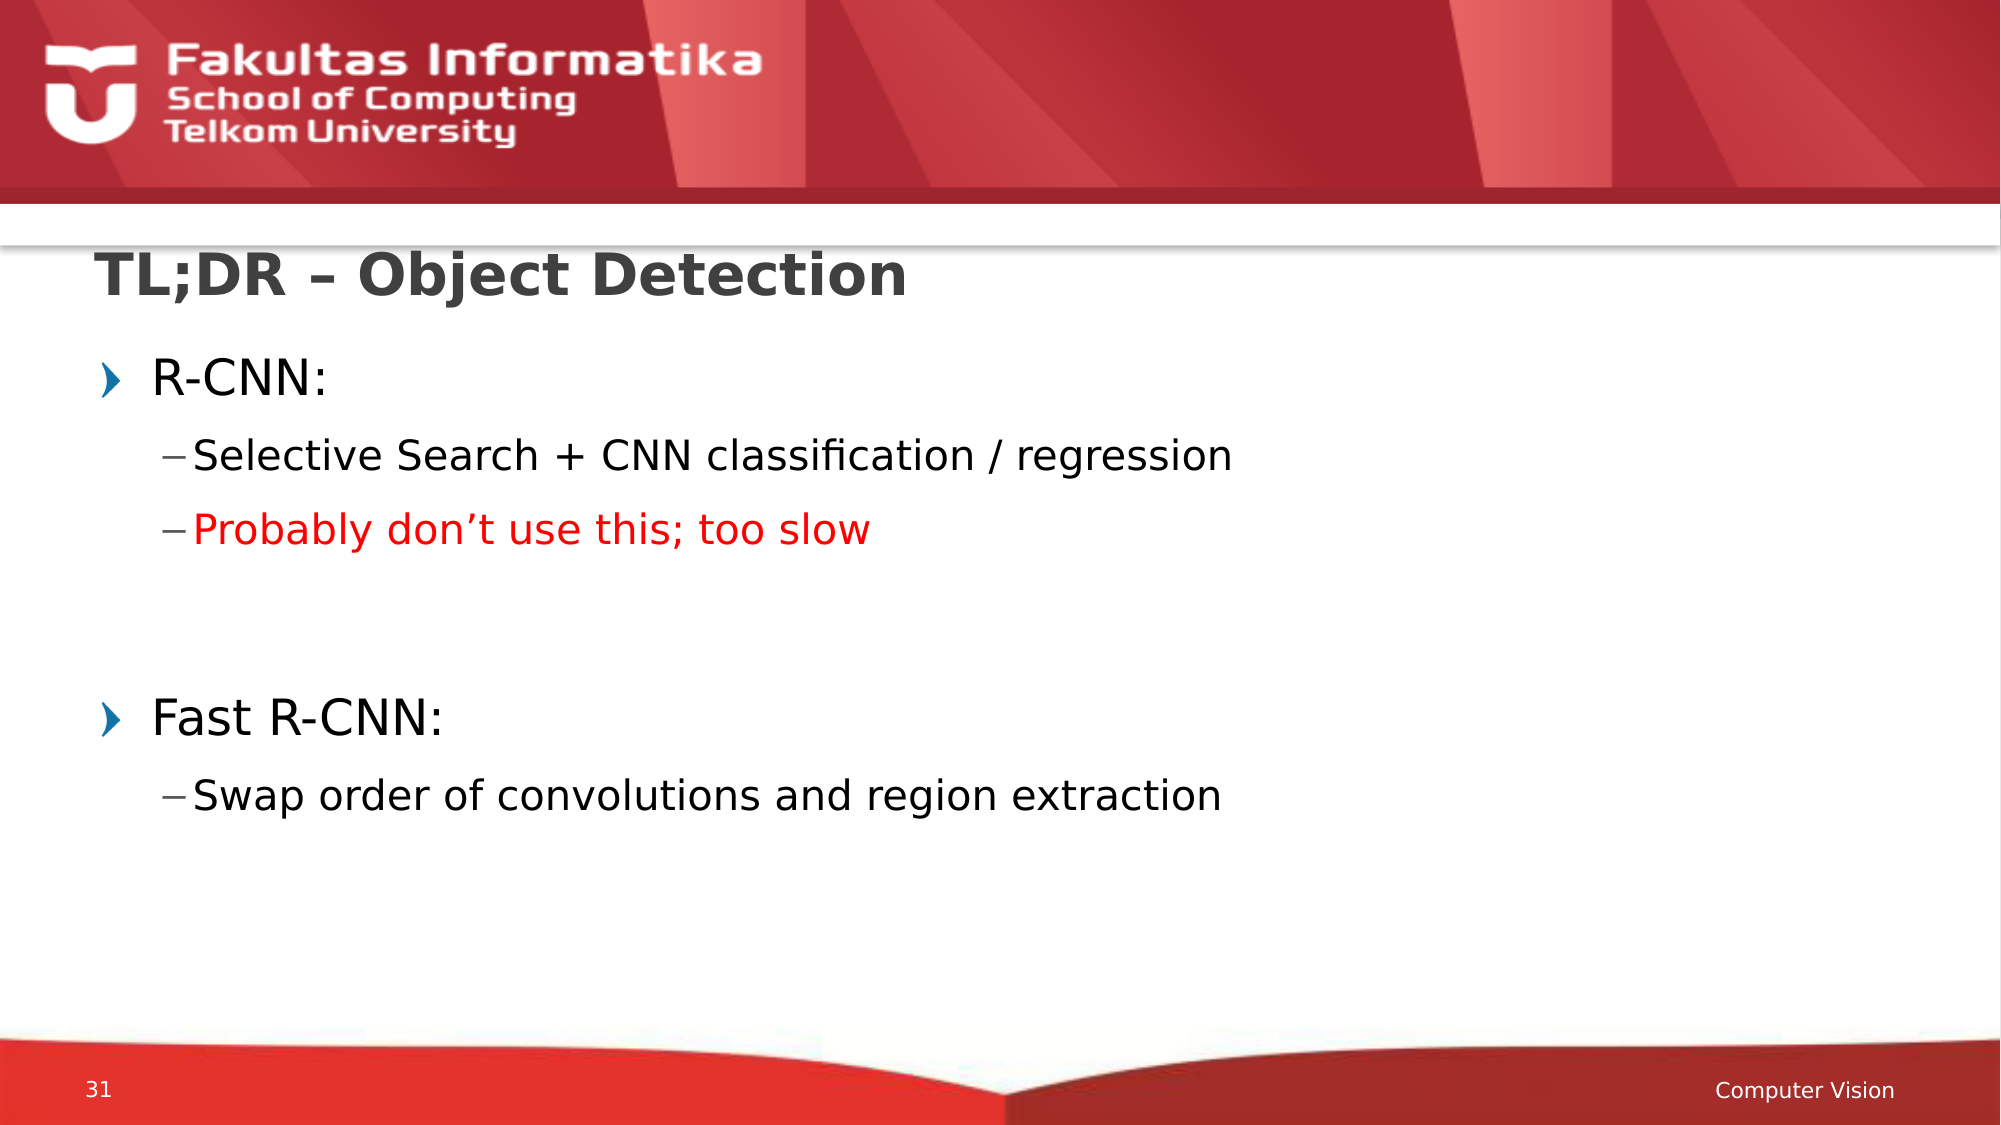

# TL;DR – Object Detection
R-CNN:
Selective Search + CNN classification / regression
Probably don’t use this; too slow

Fast R-CNN:
Swap order of convolutions and region extraction
Computer Vision
31